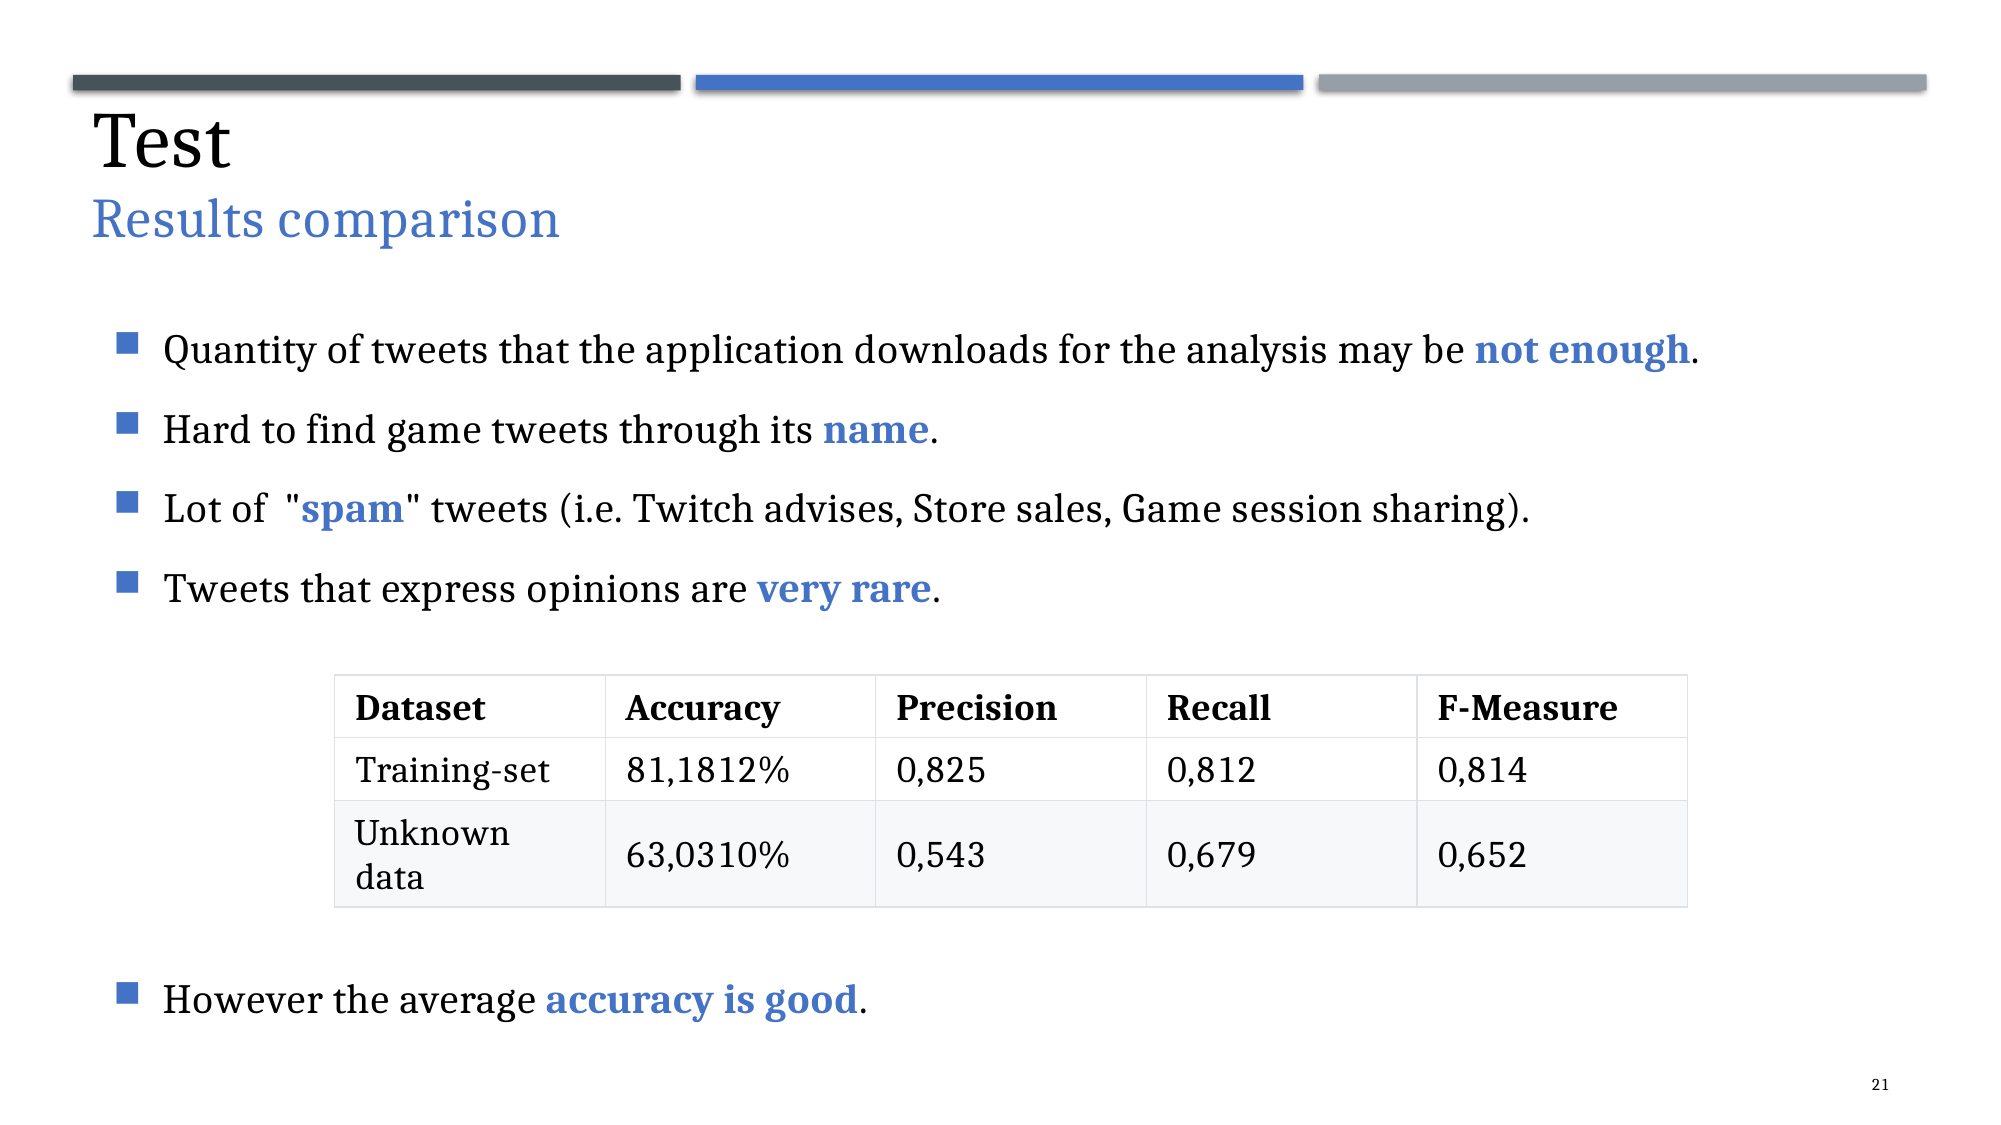

Test
Results comparison
Quantity of tweets that the application downloads for the analysis may be not enough.
Hard to find game tweets through its name.
Lot of  "spam" tweets (i.e. Twitch advises, Store sales, Game session sharing).
Tweets that express opinions are very rare.
| Dataset | Accuracy | Precision | Recall | F-Measure |
| --- | --- | --- | --- | --- |
| Training-set | 81,1812% | 0,825 | 0,812 | 0,814 |
| Unknown data | 63,0310% | 0,543 | 0,679 | 0,652 |
However the average accuracy is good.
21